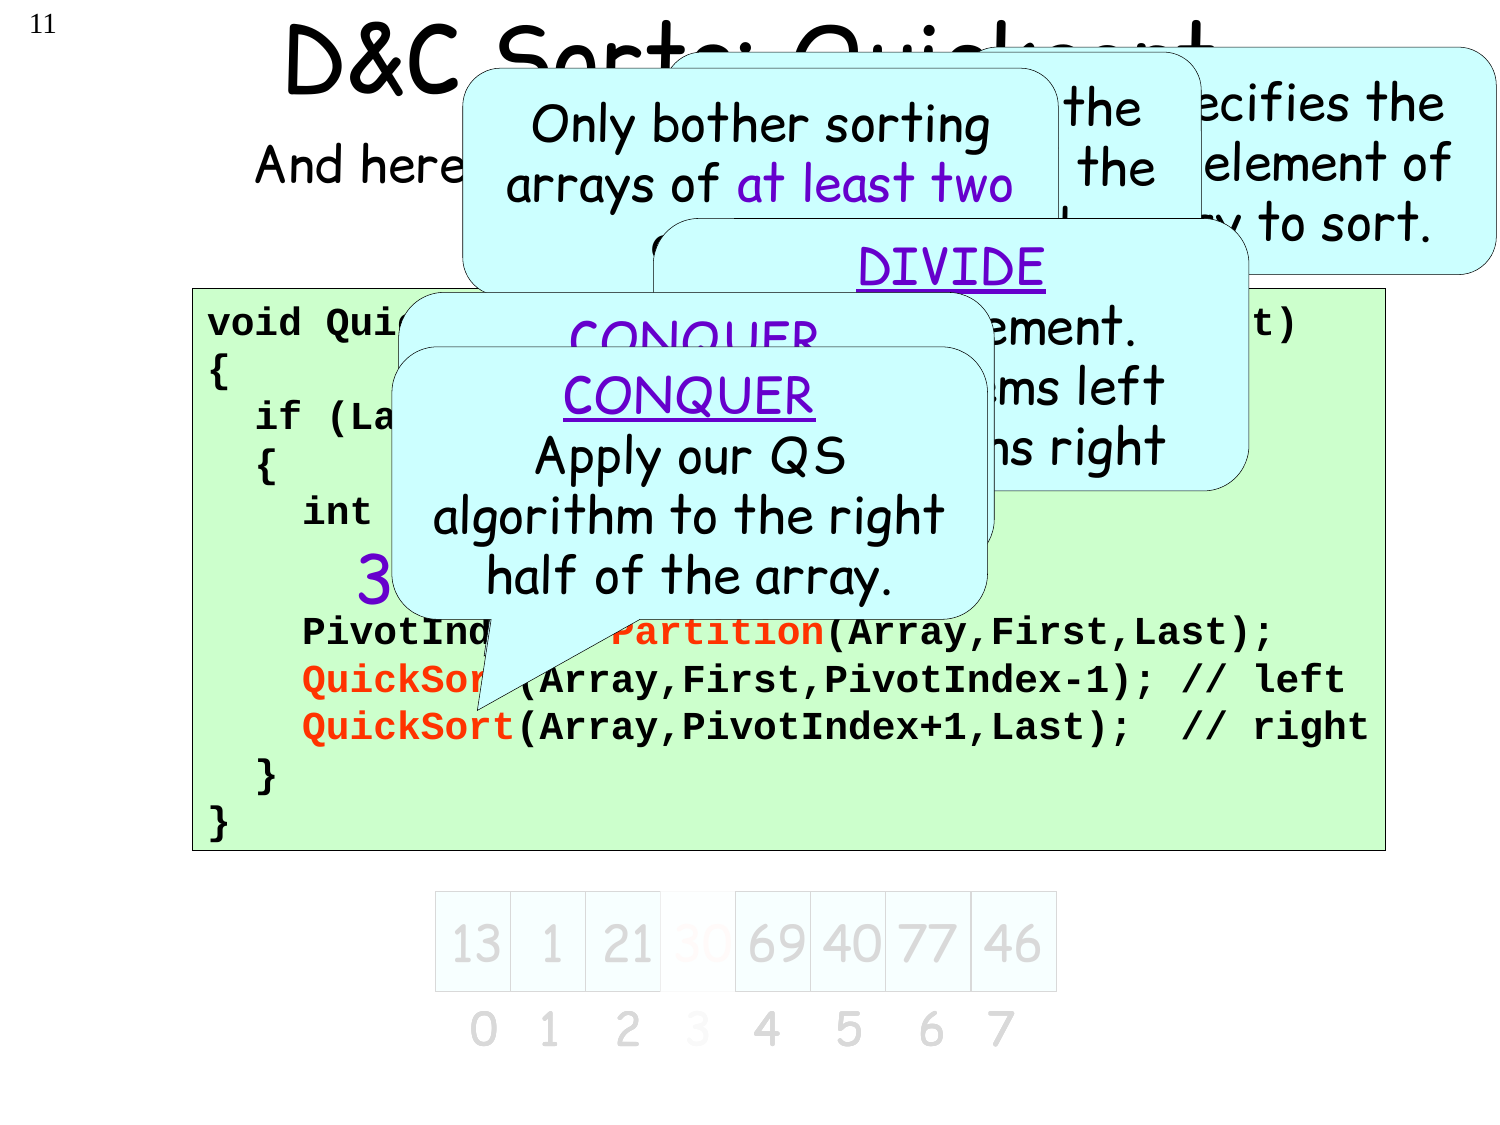

# D&C Sorts: Quicksort
11
First specifies the starting element of the array to sort.
Last specifies the last element of the array to sort.
Only bother sorting arrays of at least two elements!
And here’s an actual Quicksort C++ function:
0
7
DIVIDE
Pick an element.
Move <= items left
Move > items right
void QuickSort(int Array[],int First,int Last)
{
  if (Last – First >= 1 )
  {
    int PivotIndex;

    PivotIndex = Partition(Array,First,Last);
    QuickSort(Array,First,PivotIndex-1); // left
    QuickSort(Array,PivotIndex+1,Last);  // right
  }
}
CONQUER
Apply our QS algorithm to the left half of the array.
CONQUER
Apply our QS algorithm to the right half of the array.
3

30
1
77
13
69
40
21
46
0   1    2   3   4    5    6   7
30
1
77
13
69
40
21
46
0   1    2   3   4    5    6   7
13
1
21
30
69
40
77
46
0   1    2   3   4    5    6   7